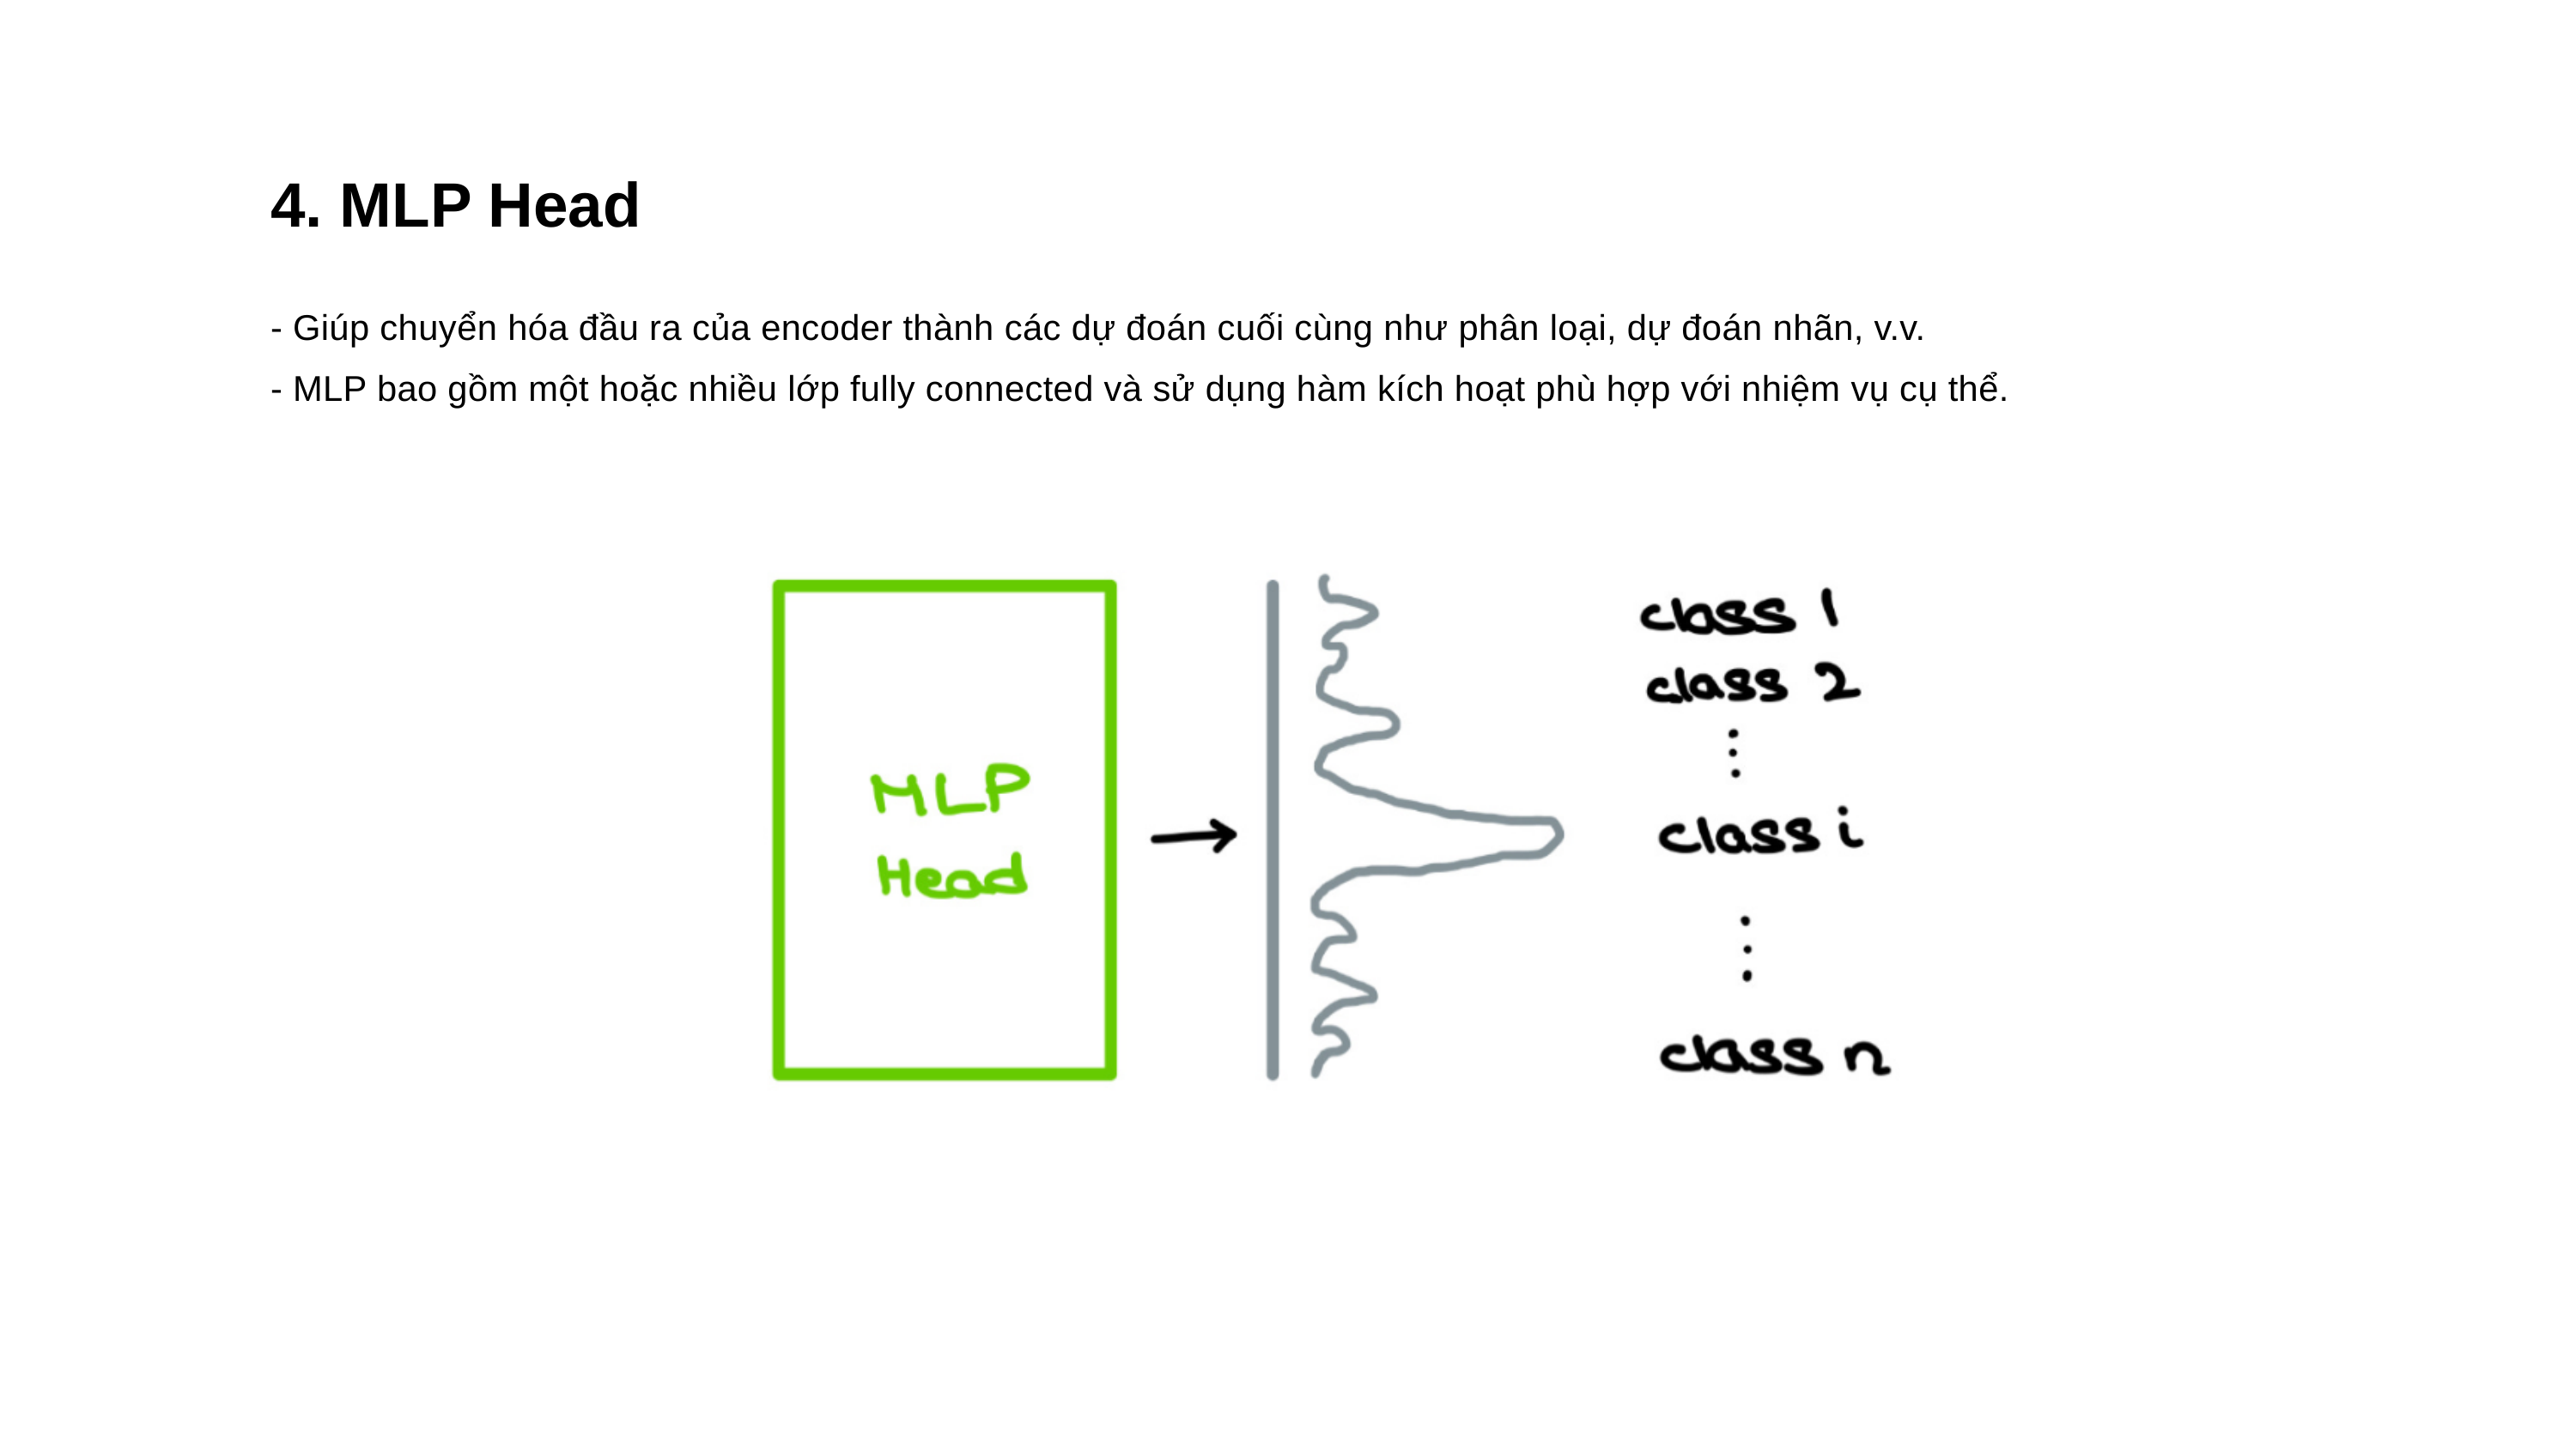

4. MLP Head
- Giúp chuyển hóa đầu ra của encoder thành các dự đoán cuối cùng như phân loại, dự đoán nhãn, v.v.
- MLP bao gồm một hoặc nhiều lớp fully connected và sử dụng hàm kích hoạt phù hợp với nhiệm vụ cụ thể.